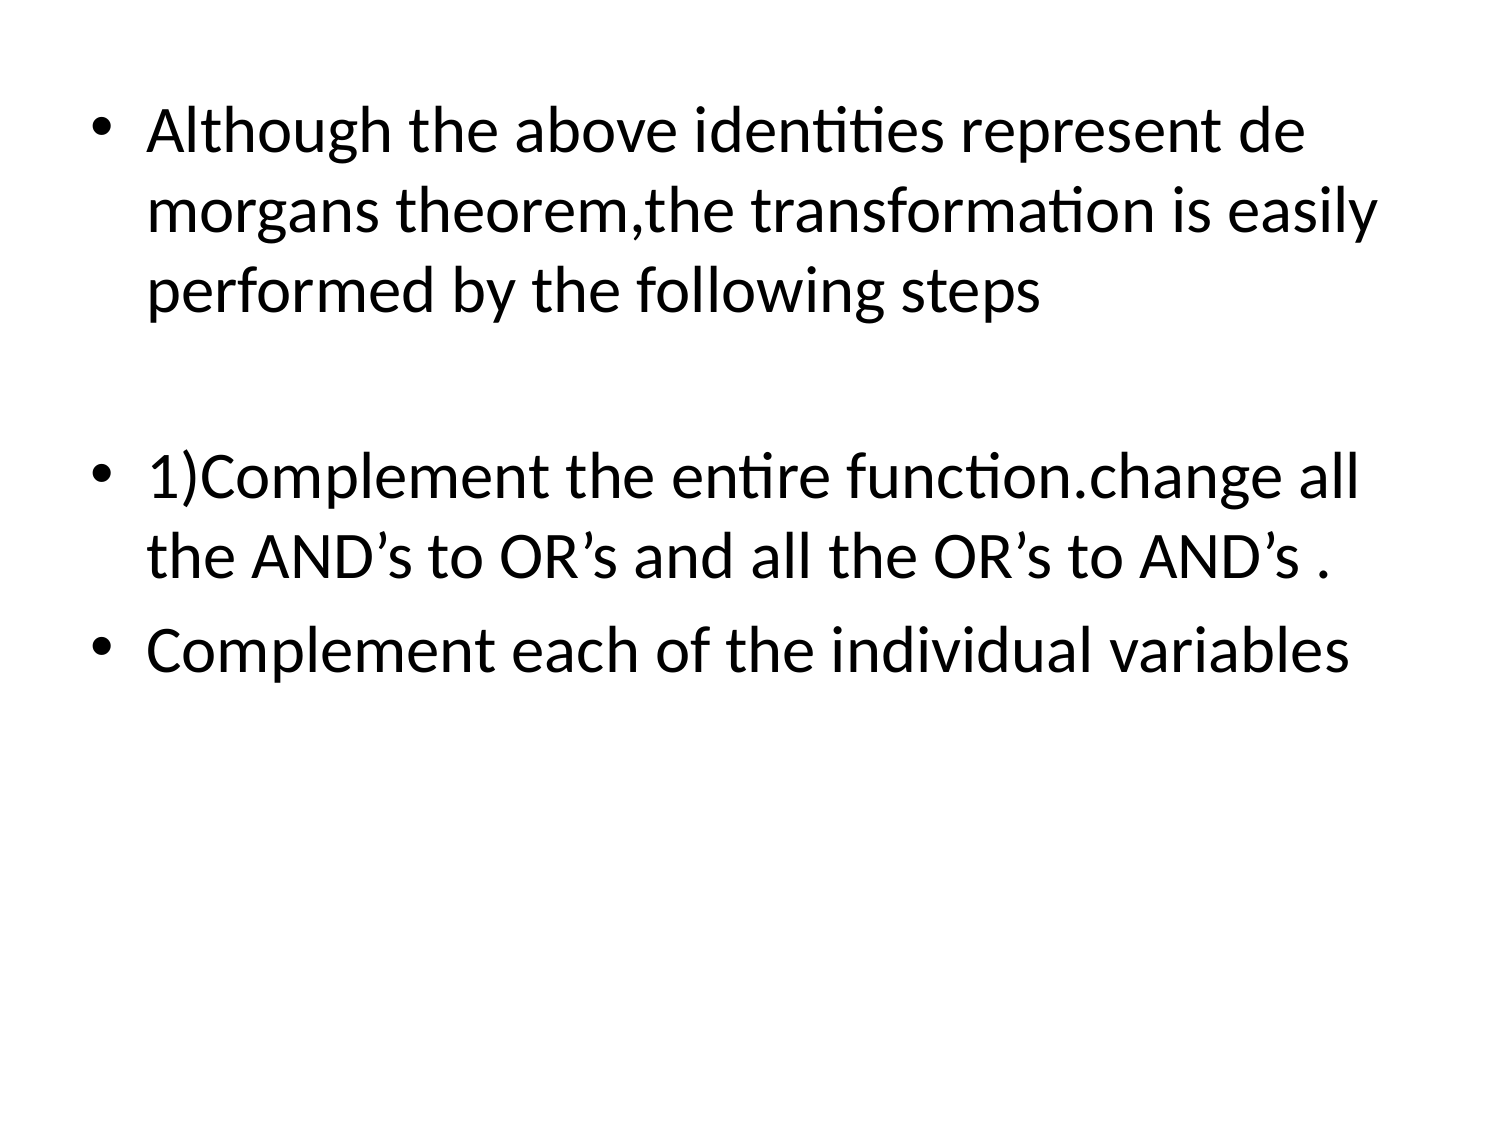

Although the above identities represent de morgans theorem,the transformation is easily performed by the following steps

1)Complement the entire function.change all the AND’s to OR’s and all the OR’s to AND’s .
Complement each of the individual variables